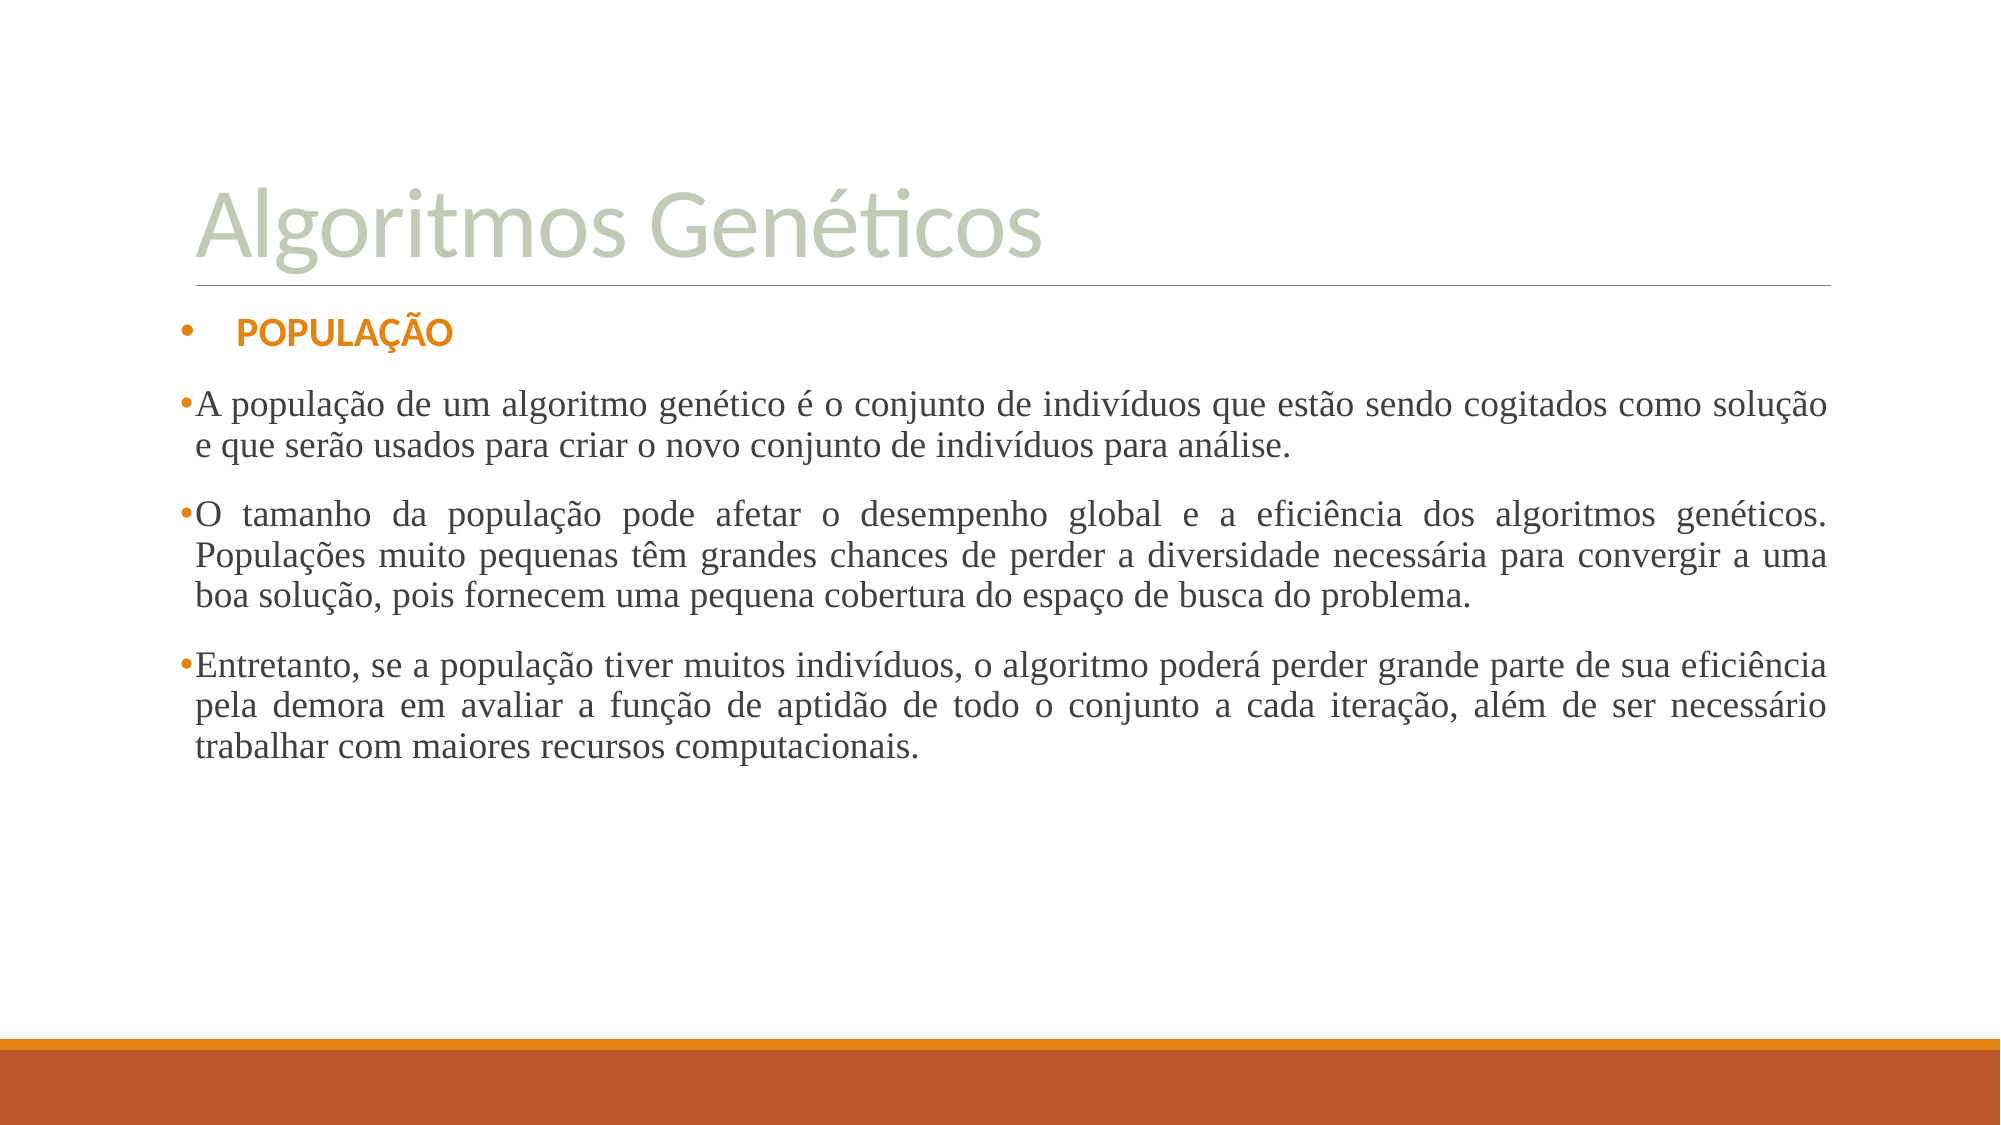

# Algoritmos Genéticos
POPULAÇÃO
A população de um algoritmo genético é o conjunto de indivíduos que estão sendo cogitados como solução e que serão usados para criar o novo conjunto de indivíduos para análise.
O tamanho da população pode afetar o desempenho global e a eficiência dos algoritmos genéticos. Populações muito pequenas têm grandes chances de perder a diversidade necessária para convergir a uma boa solução, pois fornecem uma pequena cobertura do espaço de busca do problema.
Entretanto, se a população tiver muitos indivíduos, o algoritmo poderá perder grande parte de sua eficiência pela demora em avaliar a função de aptidão de todo o conjunto a cada iteração, além de ser necessário trabalhar com maiores recursos computacionais.